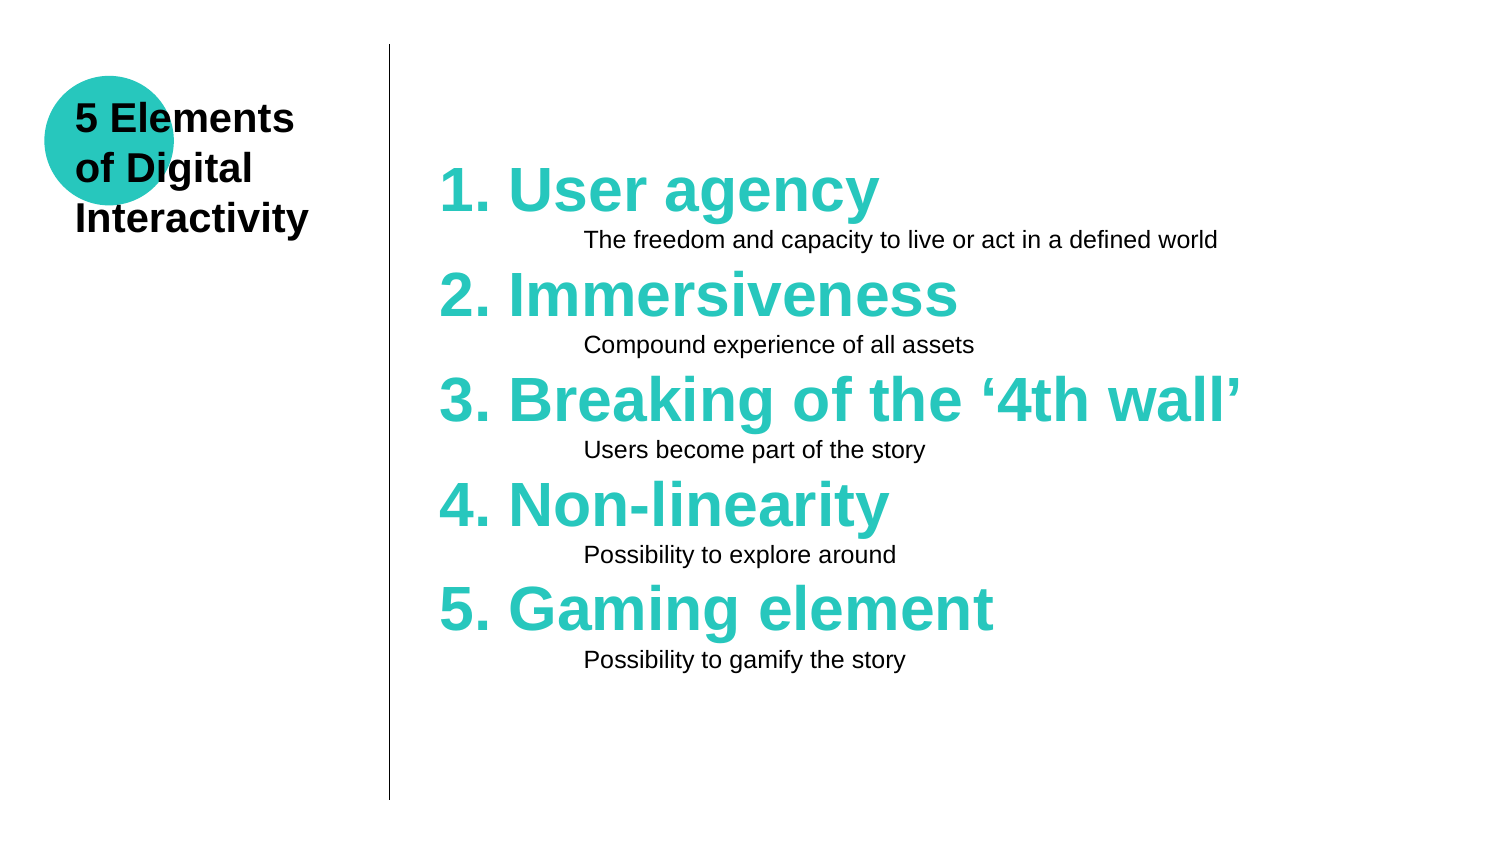

User agency
The freedom and capacity to live or act in a defined world
Immersiveness
Compound experience of all assets
Breaking of the ‘4th wall’
Users become part of the story
Non-linearity
Possibility to explore around
Gaming element
Possibility to gamify the story

# 5 Elements of Digital
Interactivity